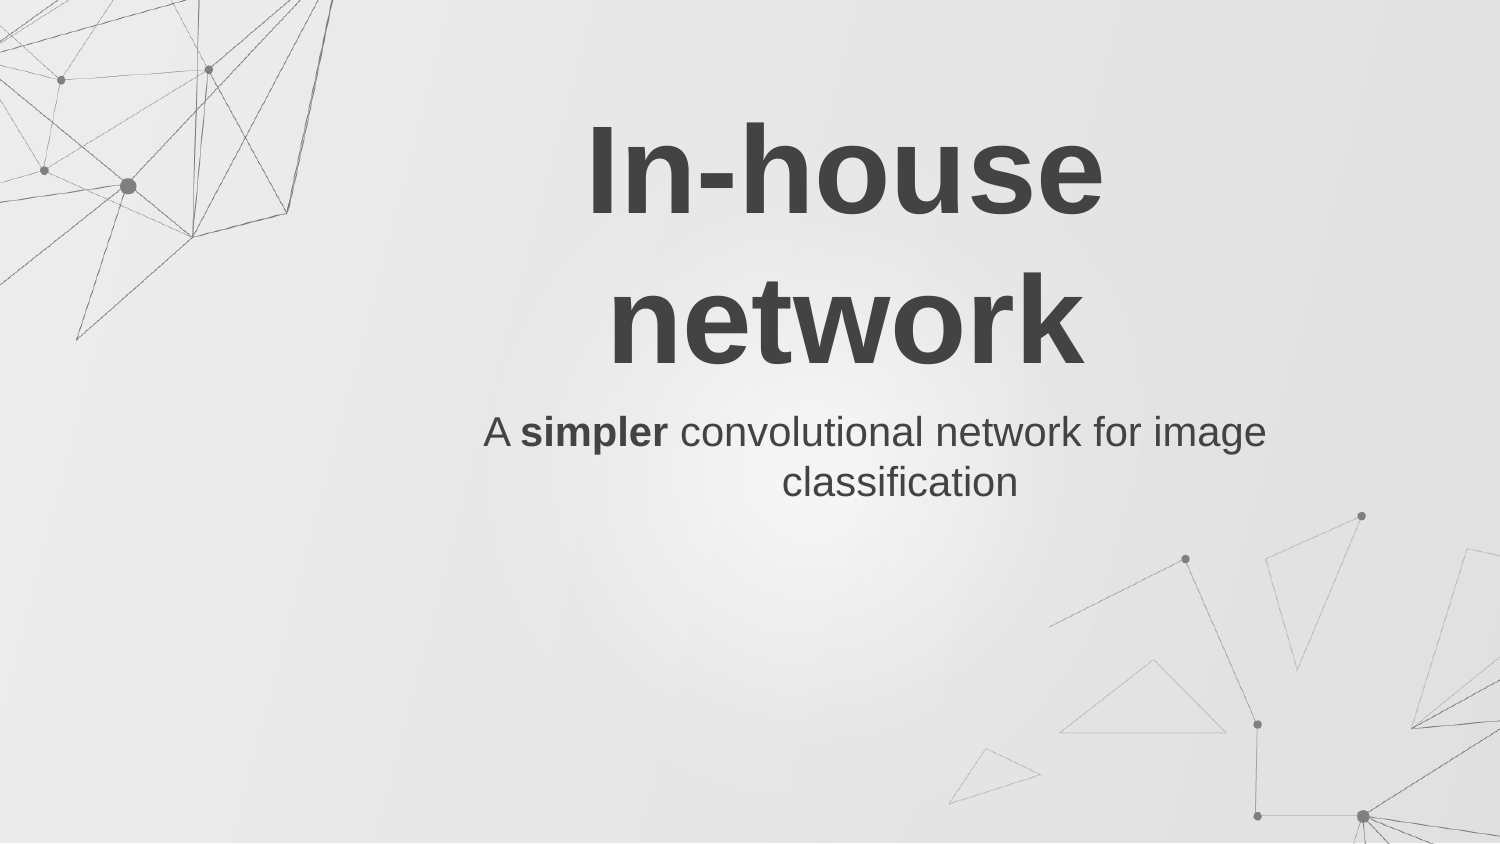

# In-house network
A simpler convolutional network for image classification